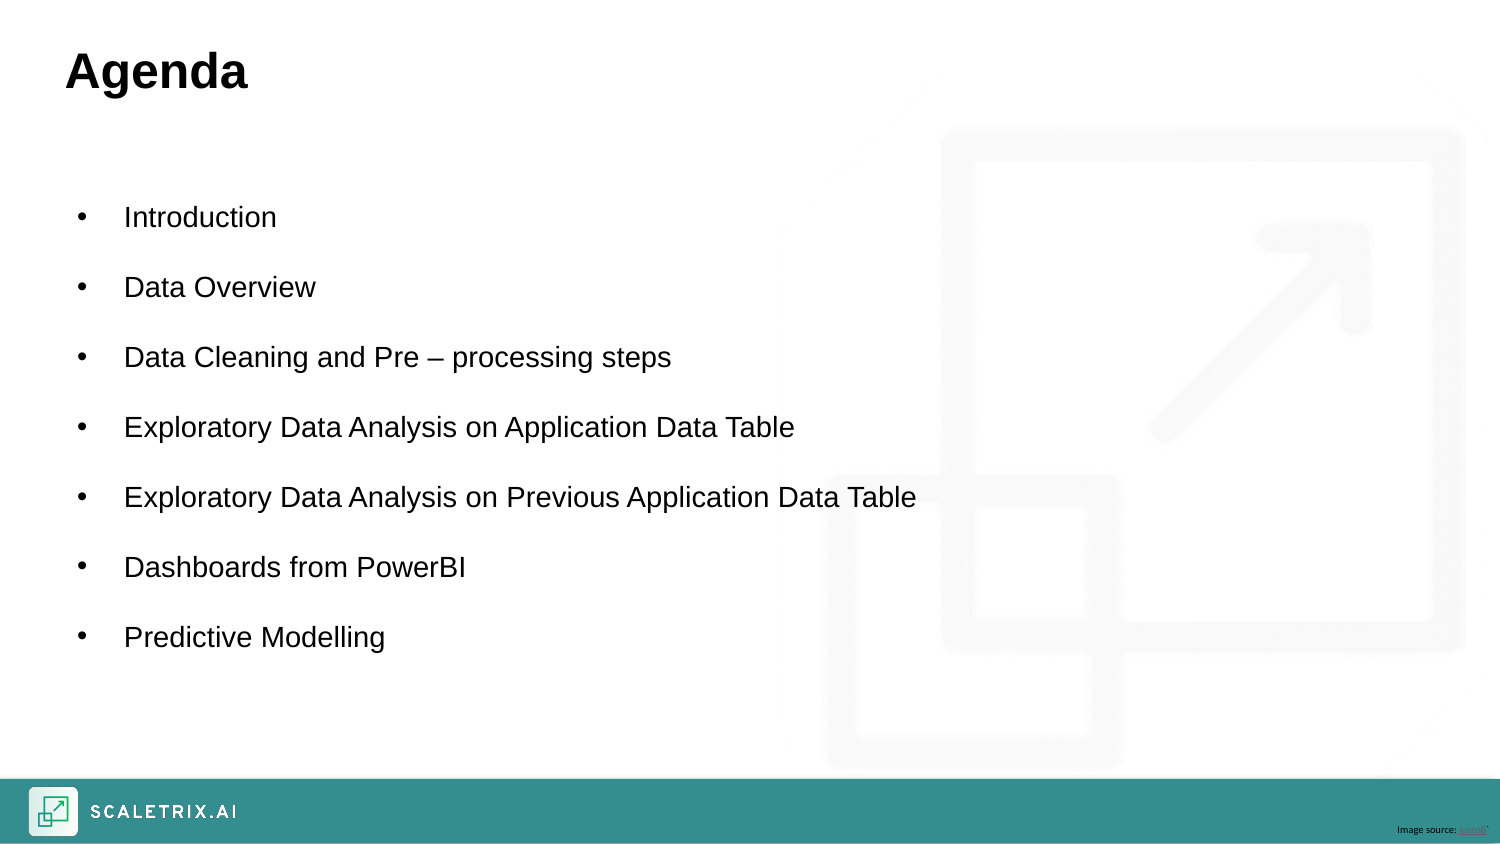

# Agenda
Introduction
Data Overview
Data Cleaning and Pre – processing steps
Exploratory Data Analysis on Application Data Table
Exploratory Data Analysis on Previous Application Data Table
Dashboards from PowerBI
Predictive Modelling
Image source: icons8`